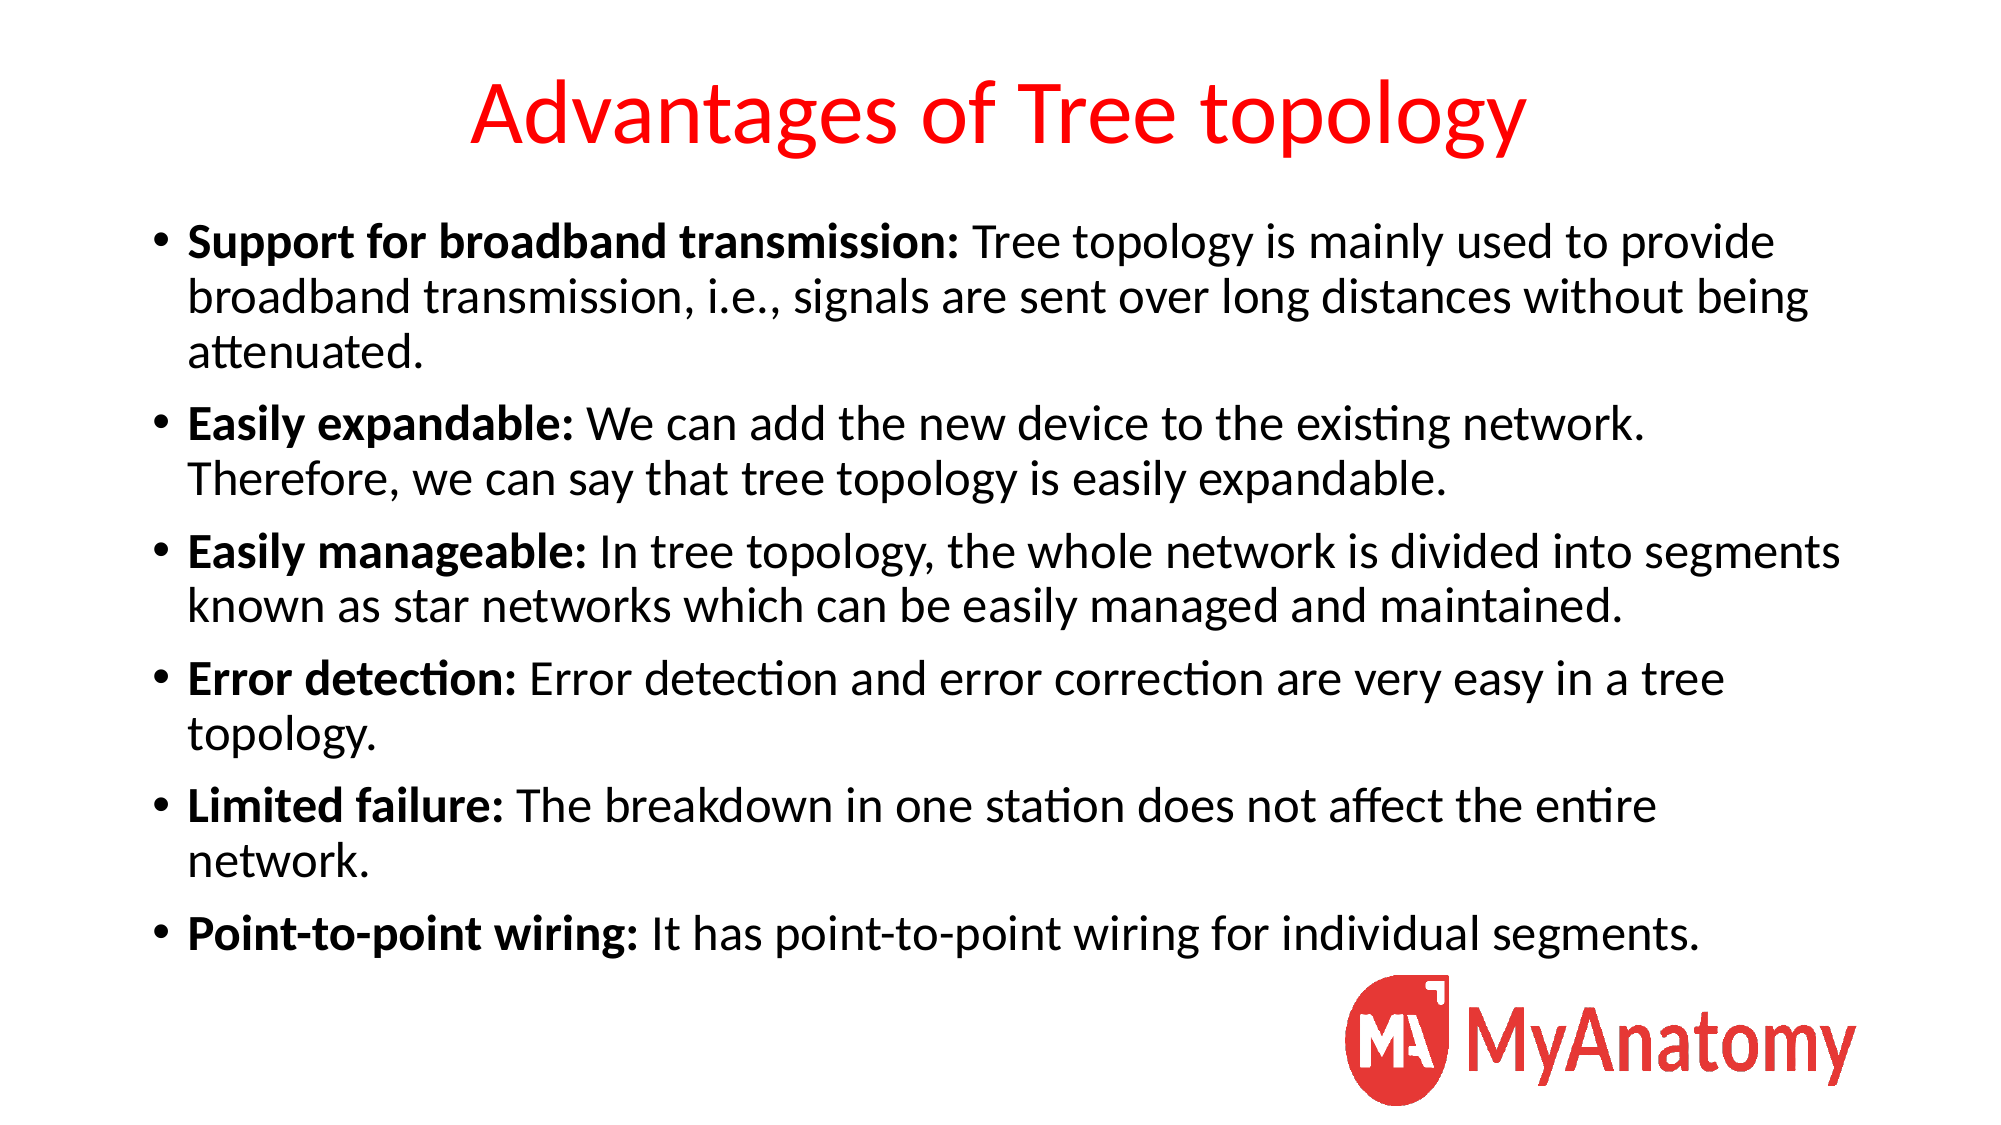

# Advantages of Tree topology
Support for broadband transmission: Tree topology is mainly used to provide broadband transmission, i.e., signals are sent over long distances without being attenuated.
Easily expandable: We can add the new device to the existing network. Therefore, we can say that tree topology is easily expandable.
Easily manageable: In tree topology, the whole network is divided into segments known as star networks which can be easily managed and maintained.
Error detection: Error detection and error correction are very easy in a tree topology.
Limited failure: The breakdown in one station does not affect the entire network.
Point-to-point wiring: It has point-to-point wiring for individual segments.